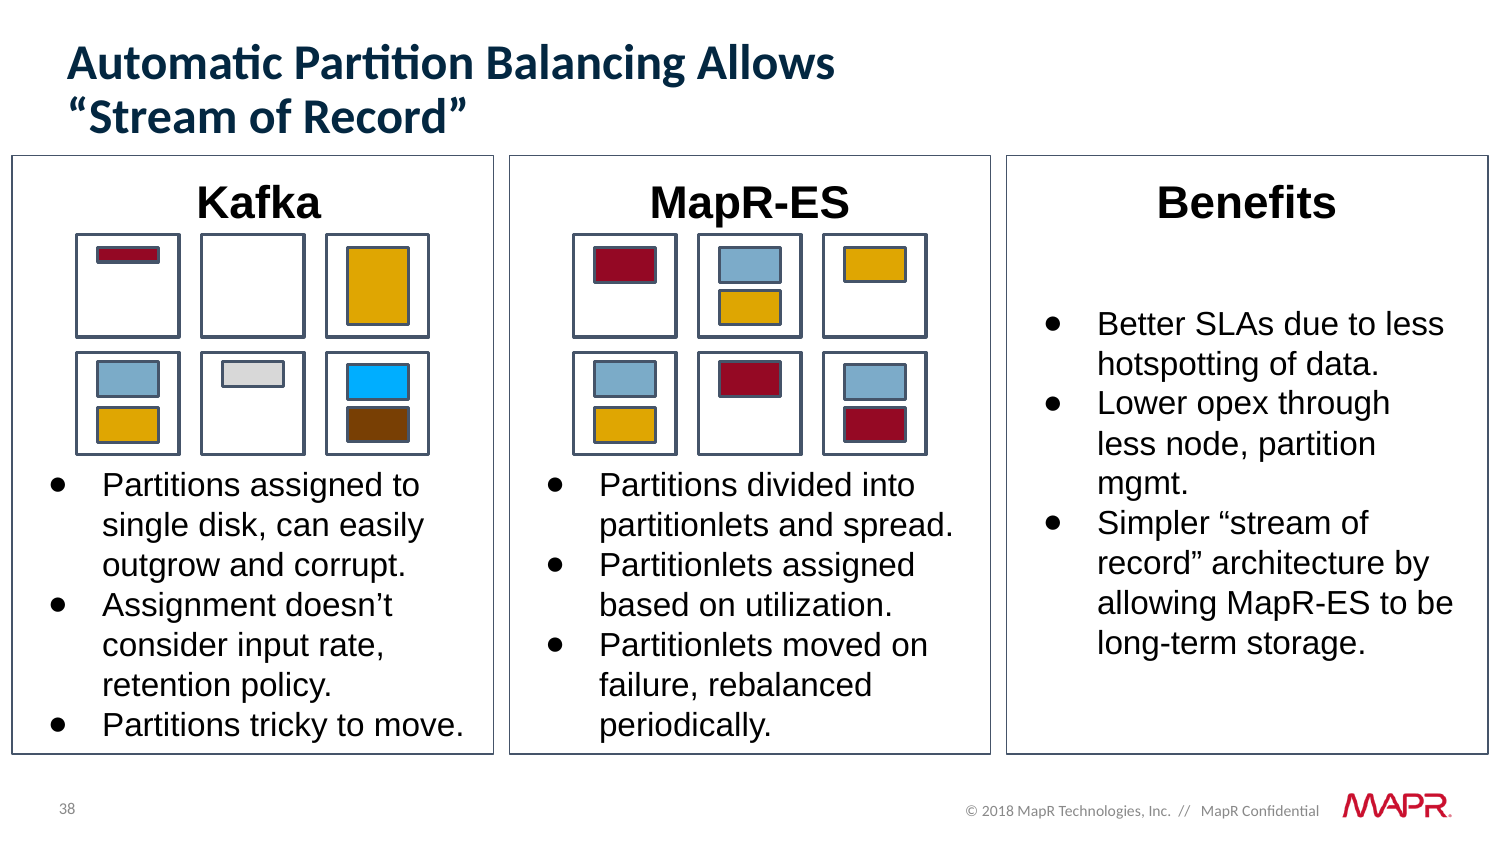

# Automatic Partition Balancing Allows
“Stream of Record”

Kafka
Benefits
MapR-ES
Better SLAs due to less hotspotting of data.
Lower opex through less node, partition mgmt.
Simpler “stream of record” architecture by allowing MapR-ES to be long-term storage.

Partitions assigned to single disk, can easily outgrow and corrupt.
Assignment doesn’t consider input rate, retention policy.
Partitions tricky to move.
Partitions divided into partitionlets and spread.
Partitionlets assigned based on utilization.
Partitionlets moved on failure, rebalanced periodically.